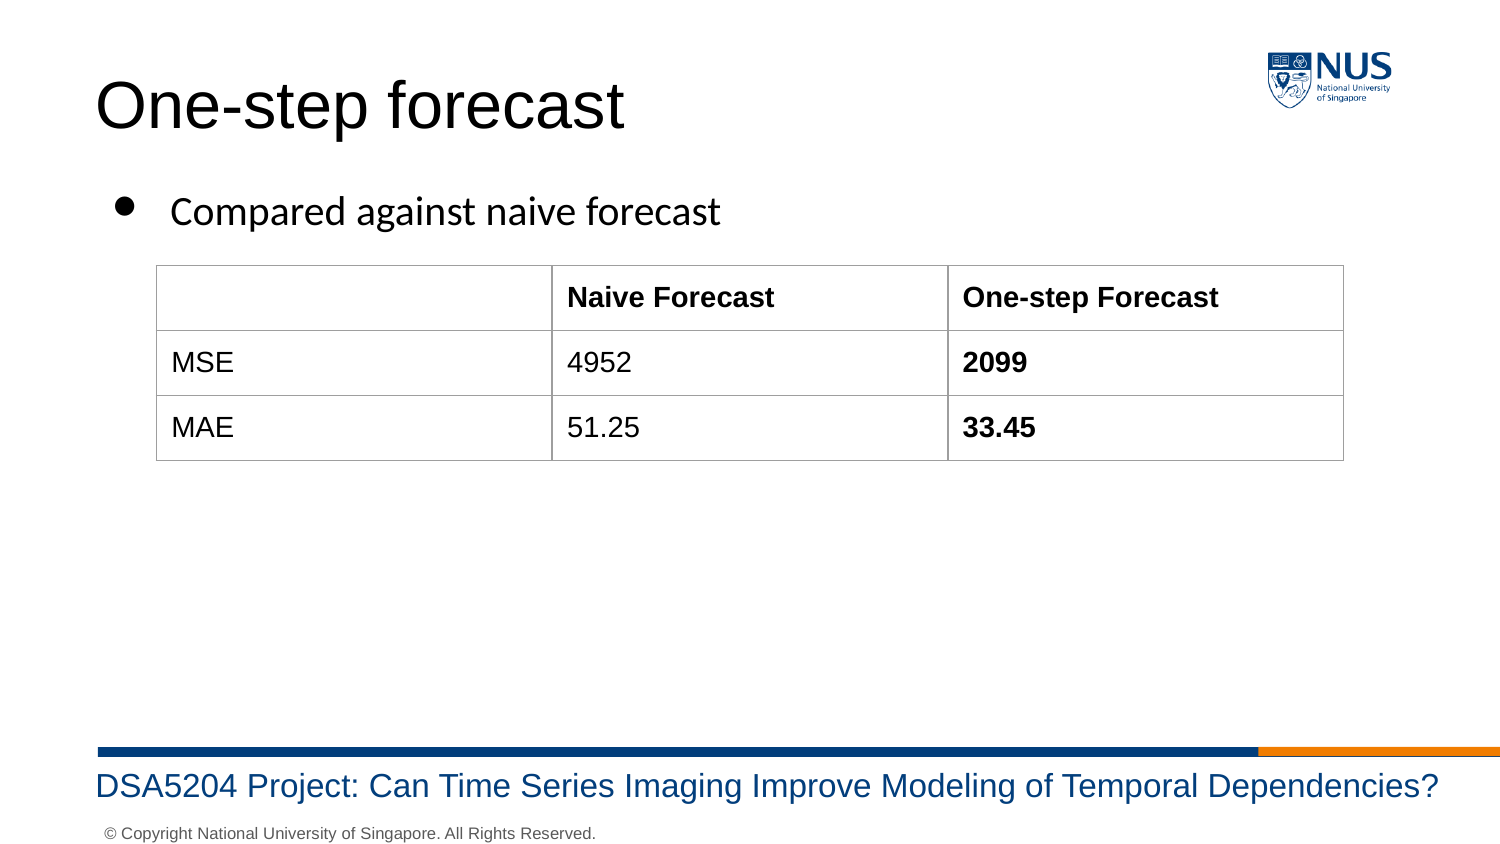

One-step forecast

Compared against naive forecast
|  | Naive Forecast | One-step Forecast |
| --- | --- | --- |
| MSE | 4952 | 2099 |
| MAE | 51.25 | 33.45 |
DSA5204 Project: Can Time Series Imaging Improve Modeling of Temporal Dependencies?